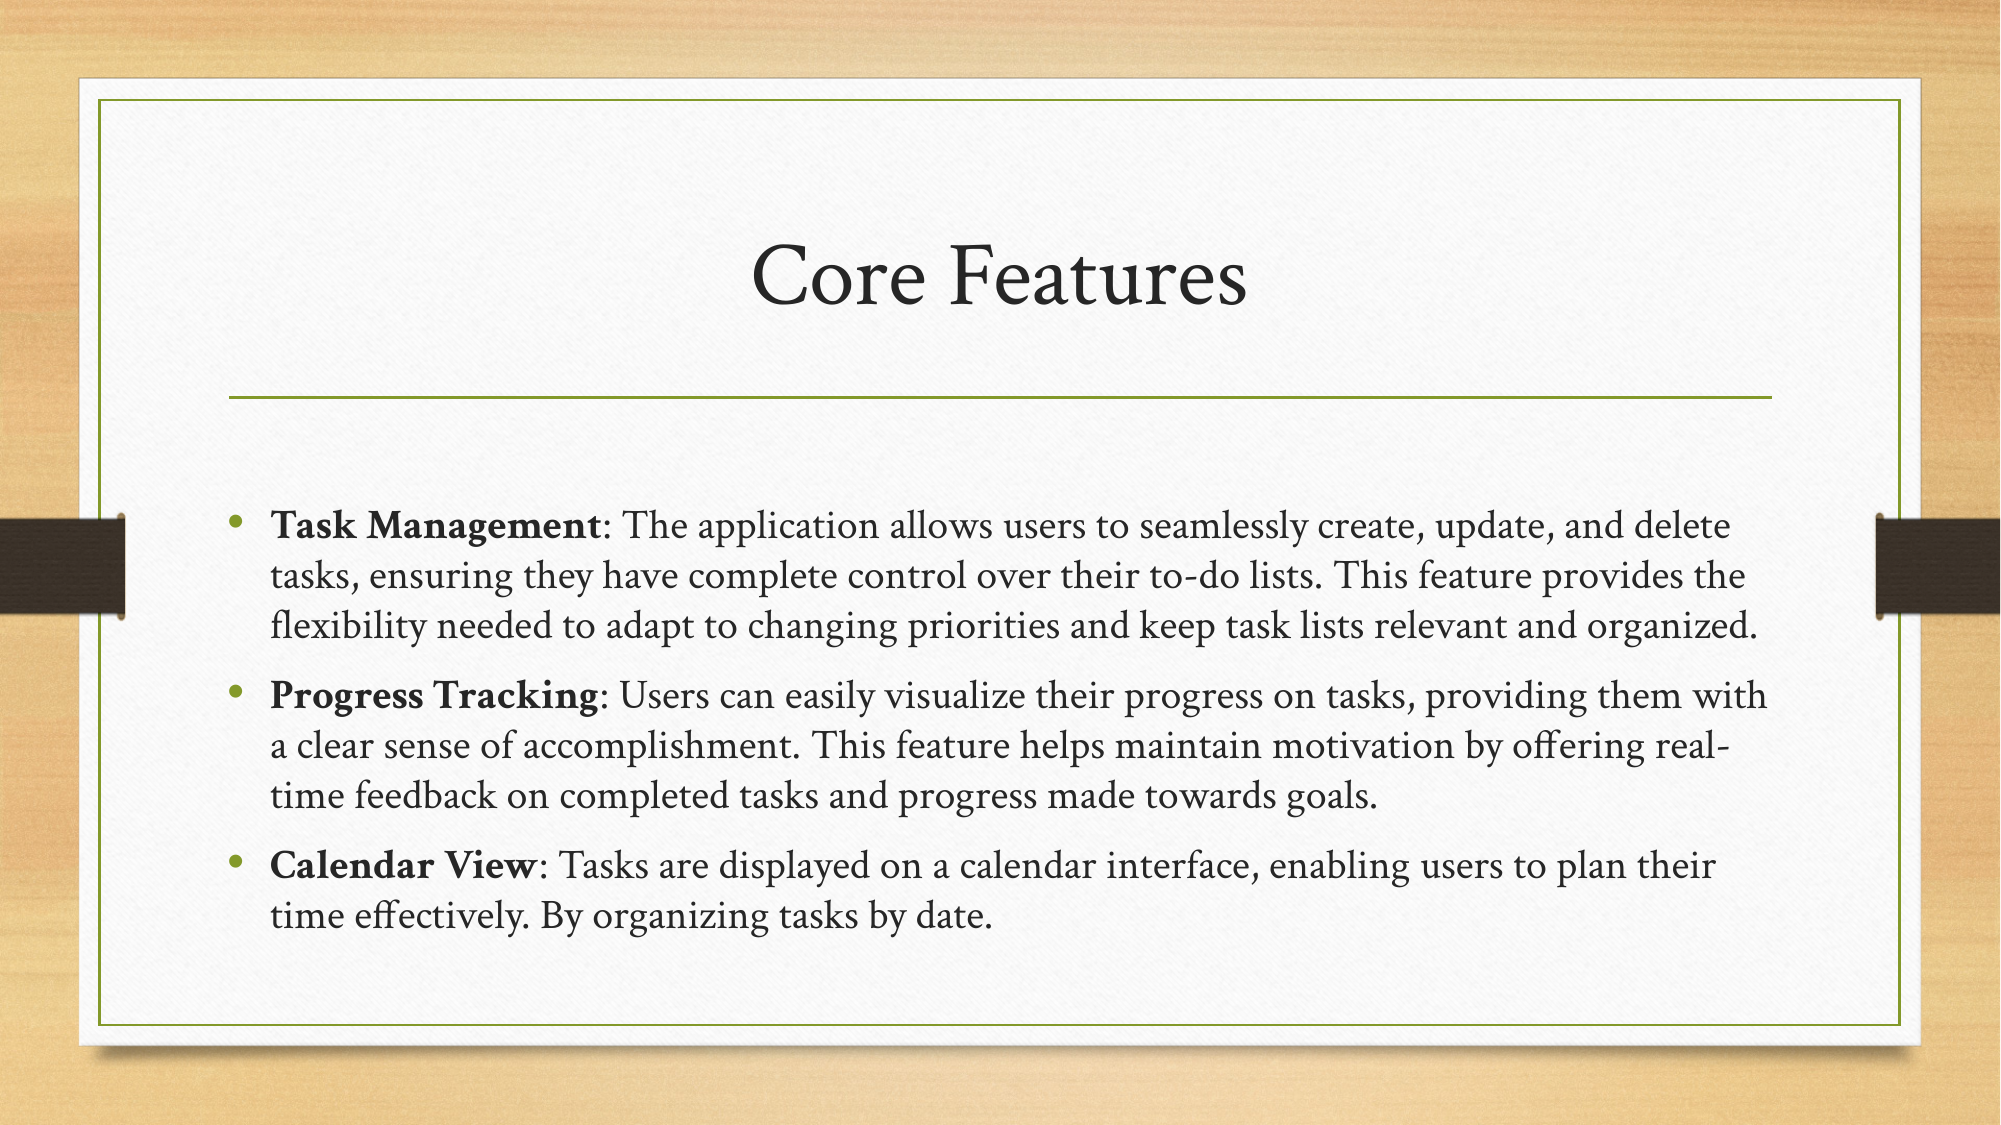

# Core Features

Task Management: The application allows users to seamlessly create, update, and delete tasks, ensuring they have complete control over their to-do lists. This feature provides the flexibility needed to adapt to changing priorities and keep task lists relevant and organized.
Progress Tracking: Users can easily visualize their progress on tasks, providing them with a clear sense of accomplishment. This feature helps maintain motivation by offering real-time feedback on completed tasks and progress made towards goals.
Calendar View: Tasks are displayed on a calendar interface, enabling users to plan their time effectively. By organizing tasks by date.